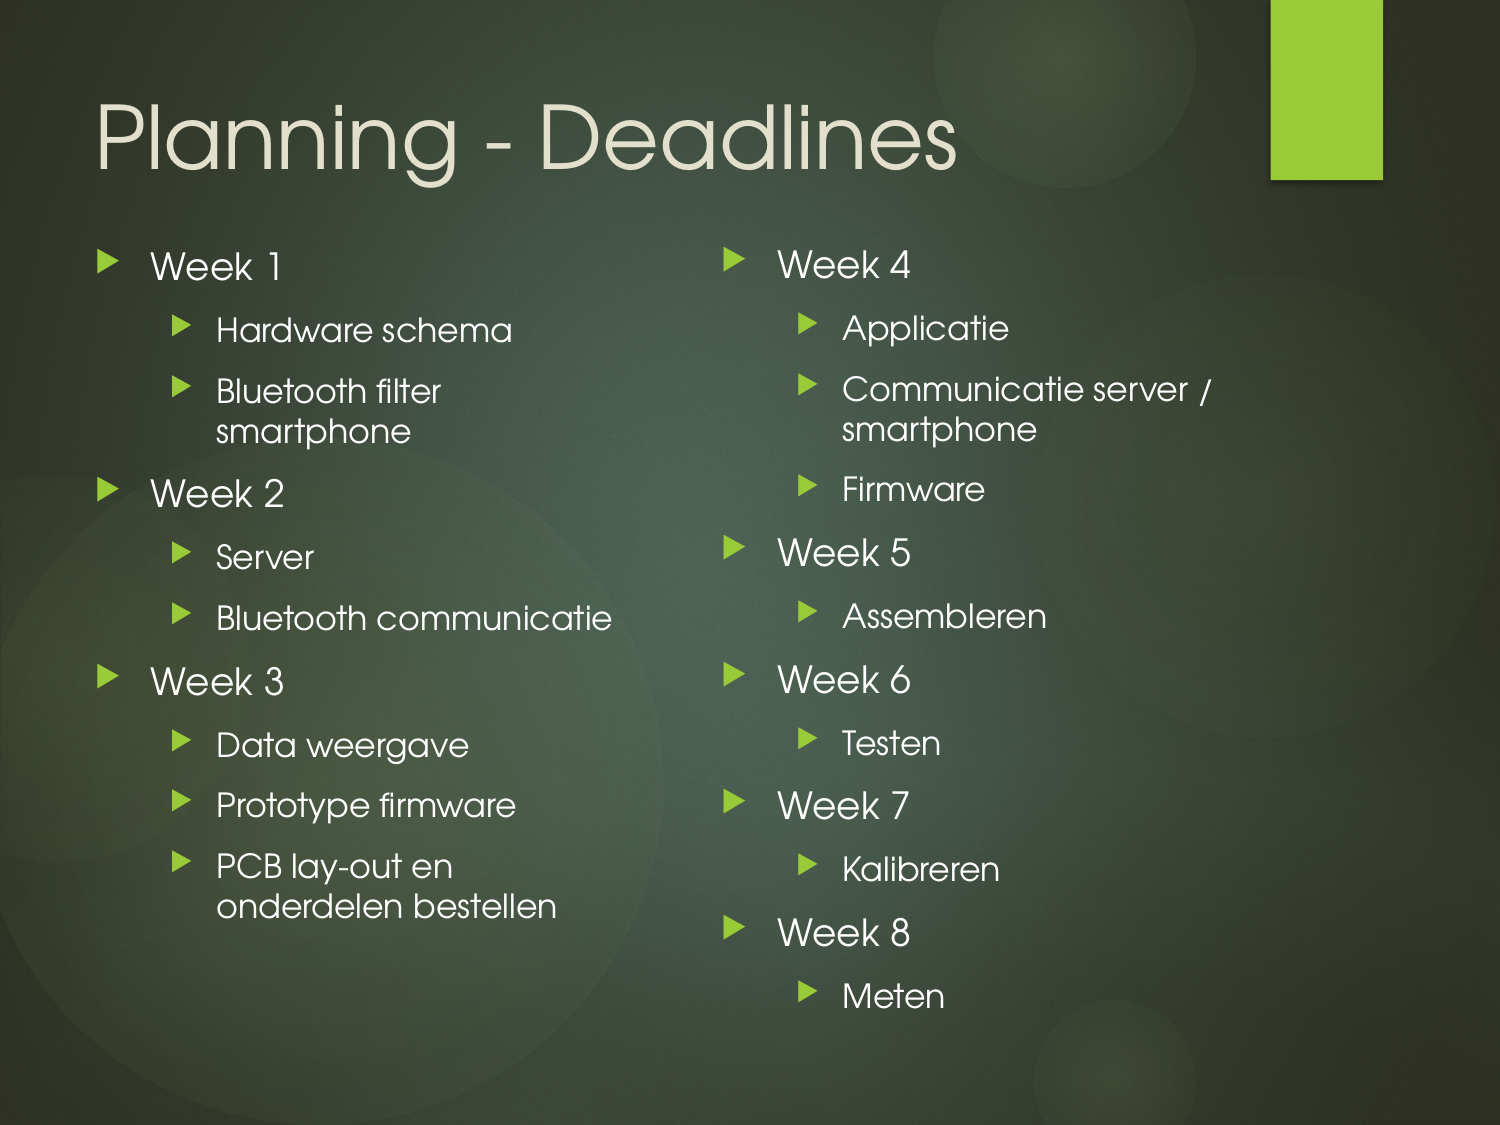

# Planning - Deadlines
Week 1
Hardware schema
Bluetooth filter smartphone
Week 2
Server
Bluetooth communicatie
Week 3
Data weergave
Prototype firmware
PCB lay-out en onderdelen bestellen
Week 4
Applicatie
Communicatie server / smartphone
Firmware
Week 5
Assembleren
Week 6
Testen
Week 7
Kalibreren
Week 8
Meten